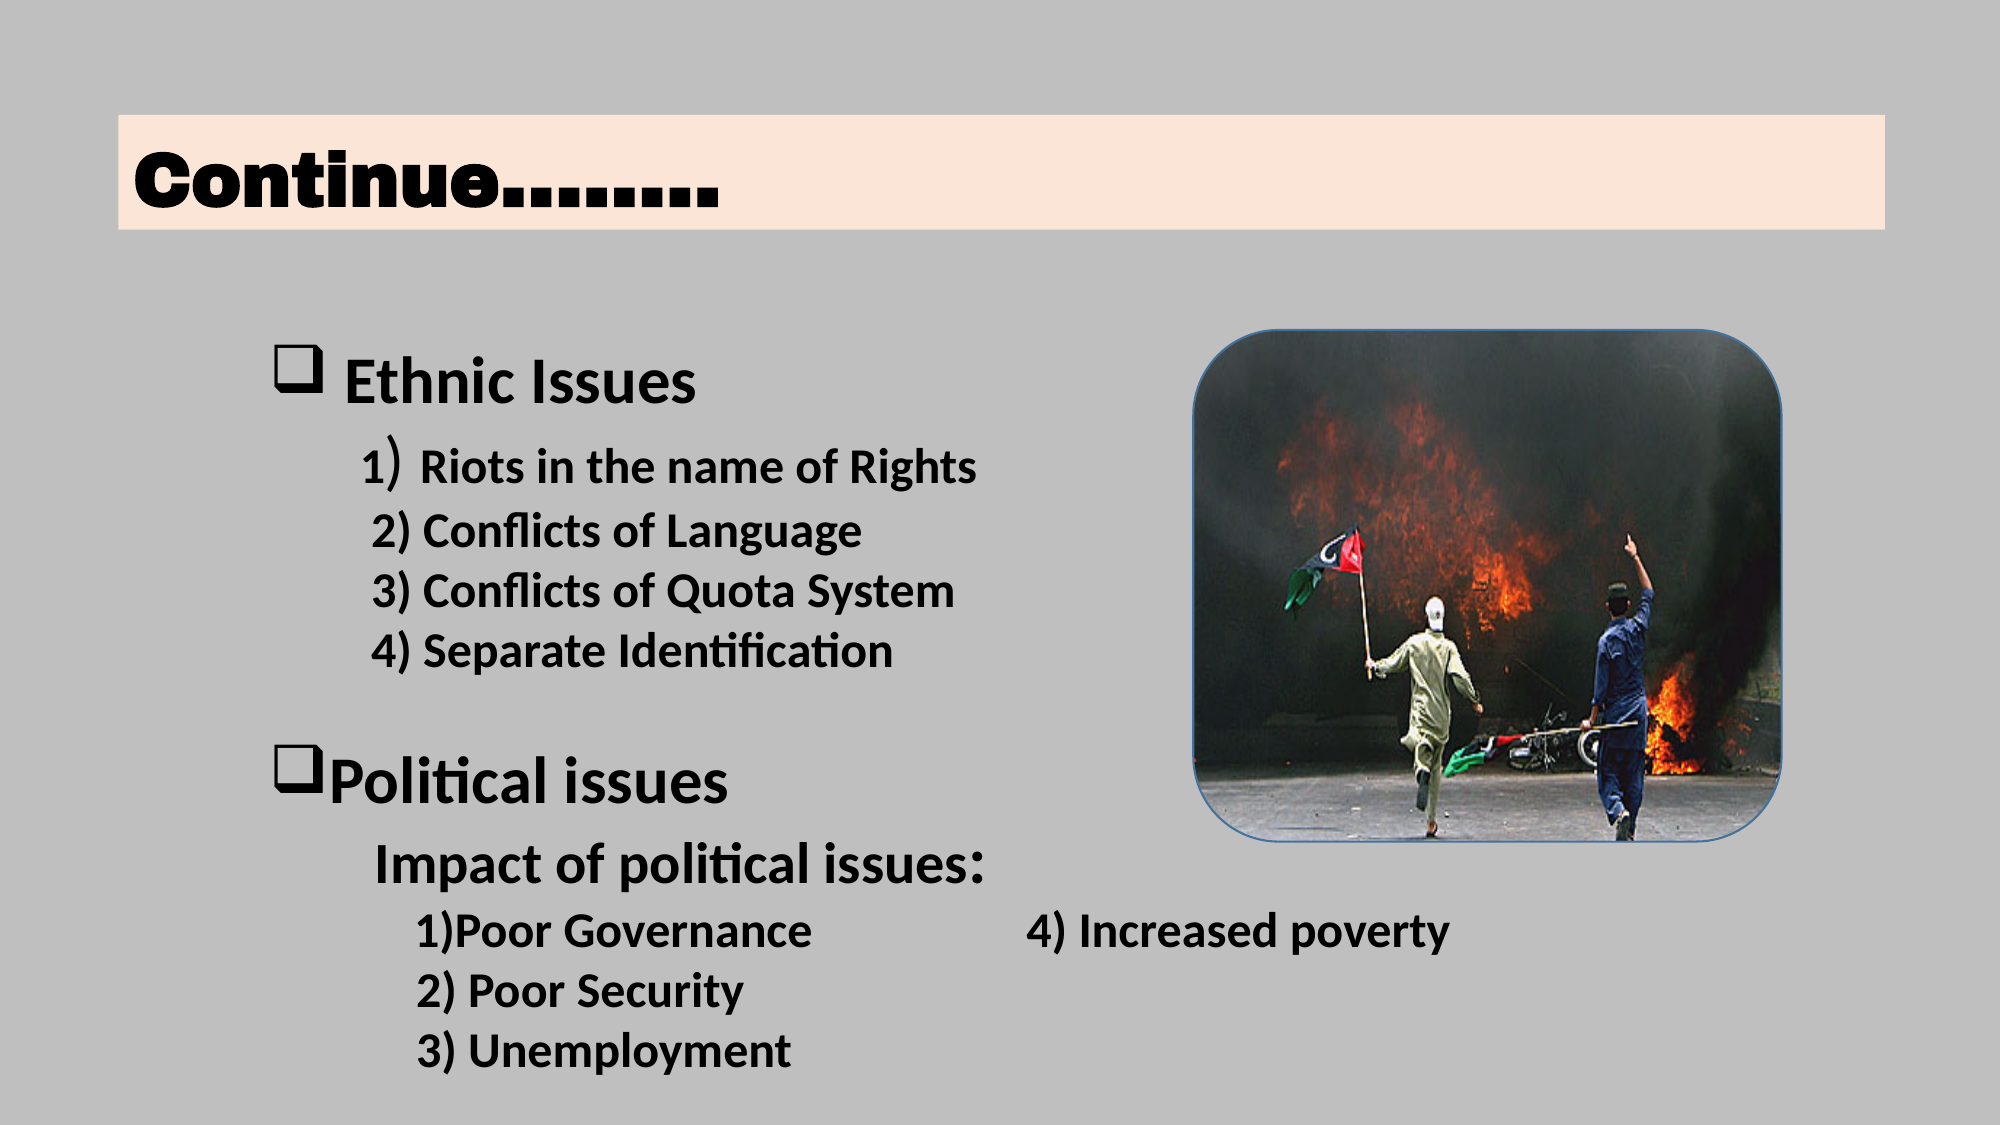

Continue……..
Ethnic Issues
      1) Riots in the name of Rights
         2) Conflicts of Language
         3) Conflicts of Quota System
         4) Separate Identification

Political issues
       Impact of political issues:
                 1)Poor Governance                   4) Increased poverty
             2) Poor Security
             3) Unemployment